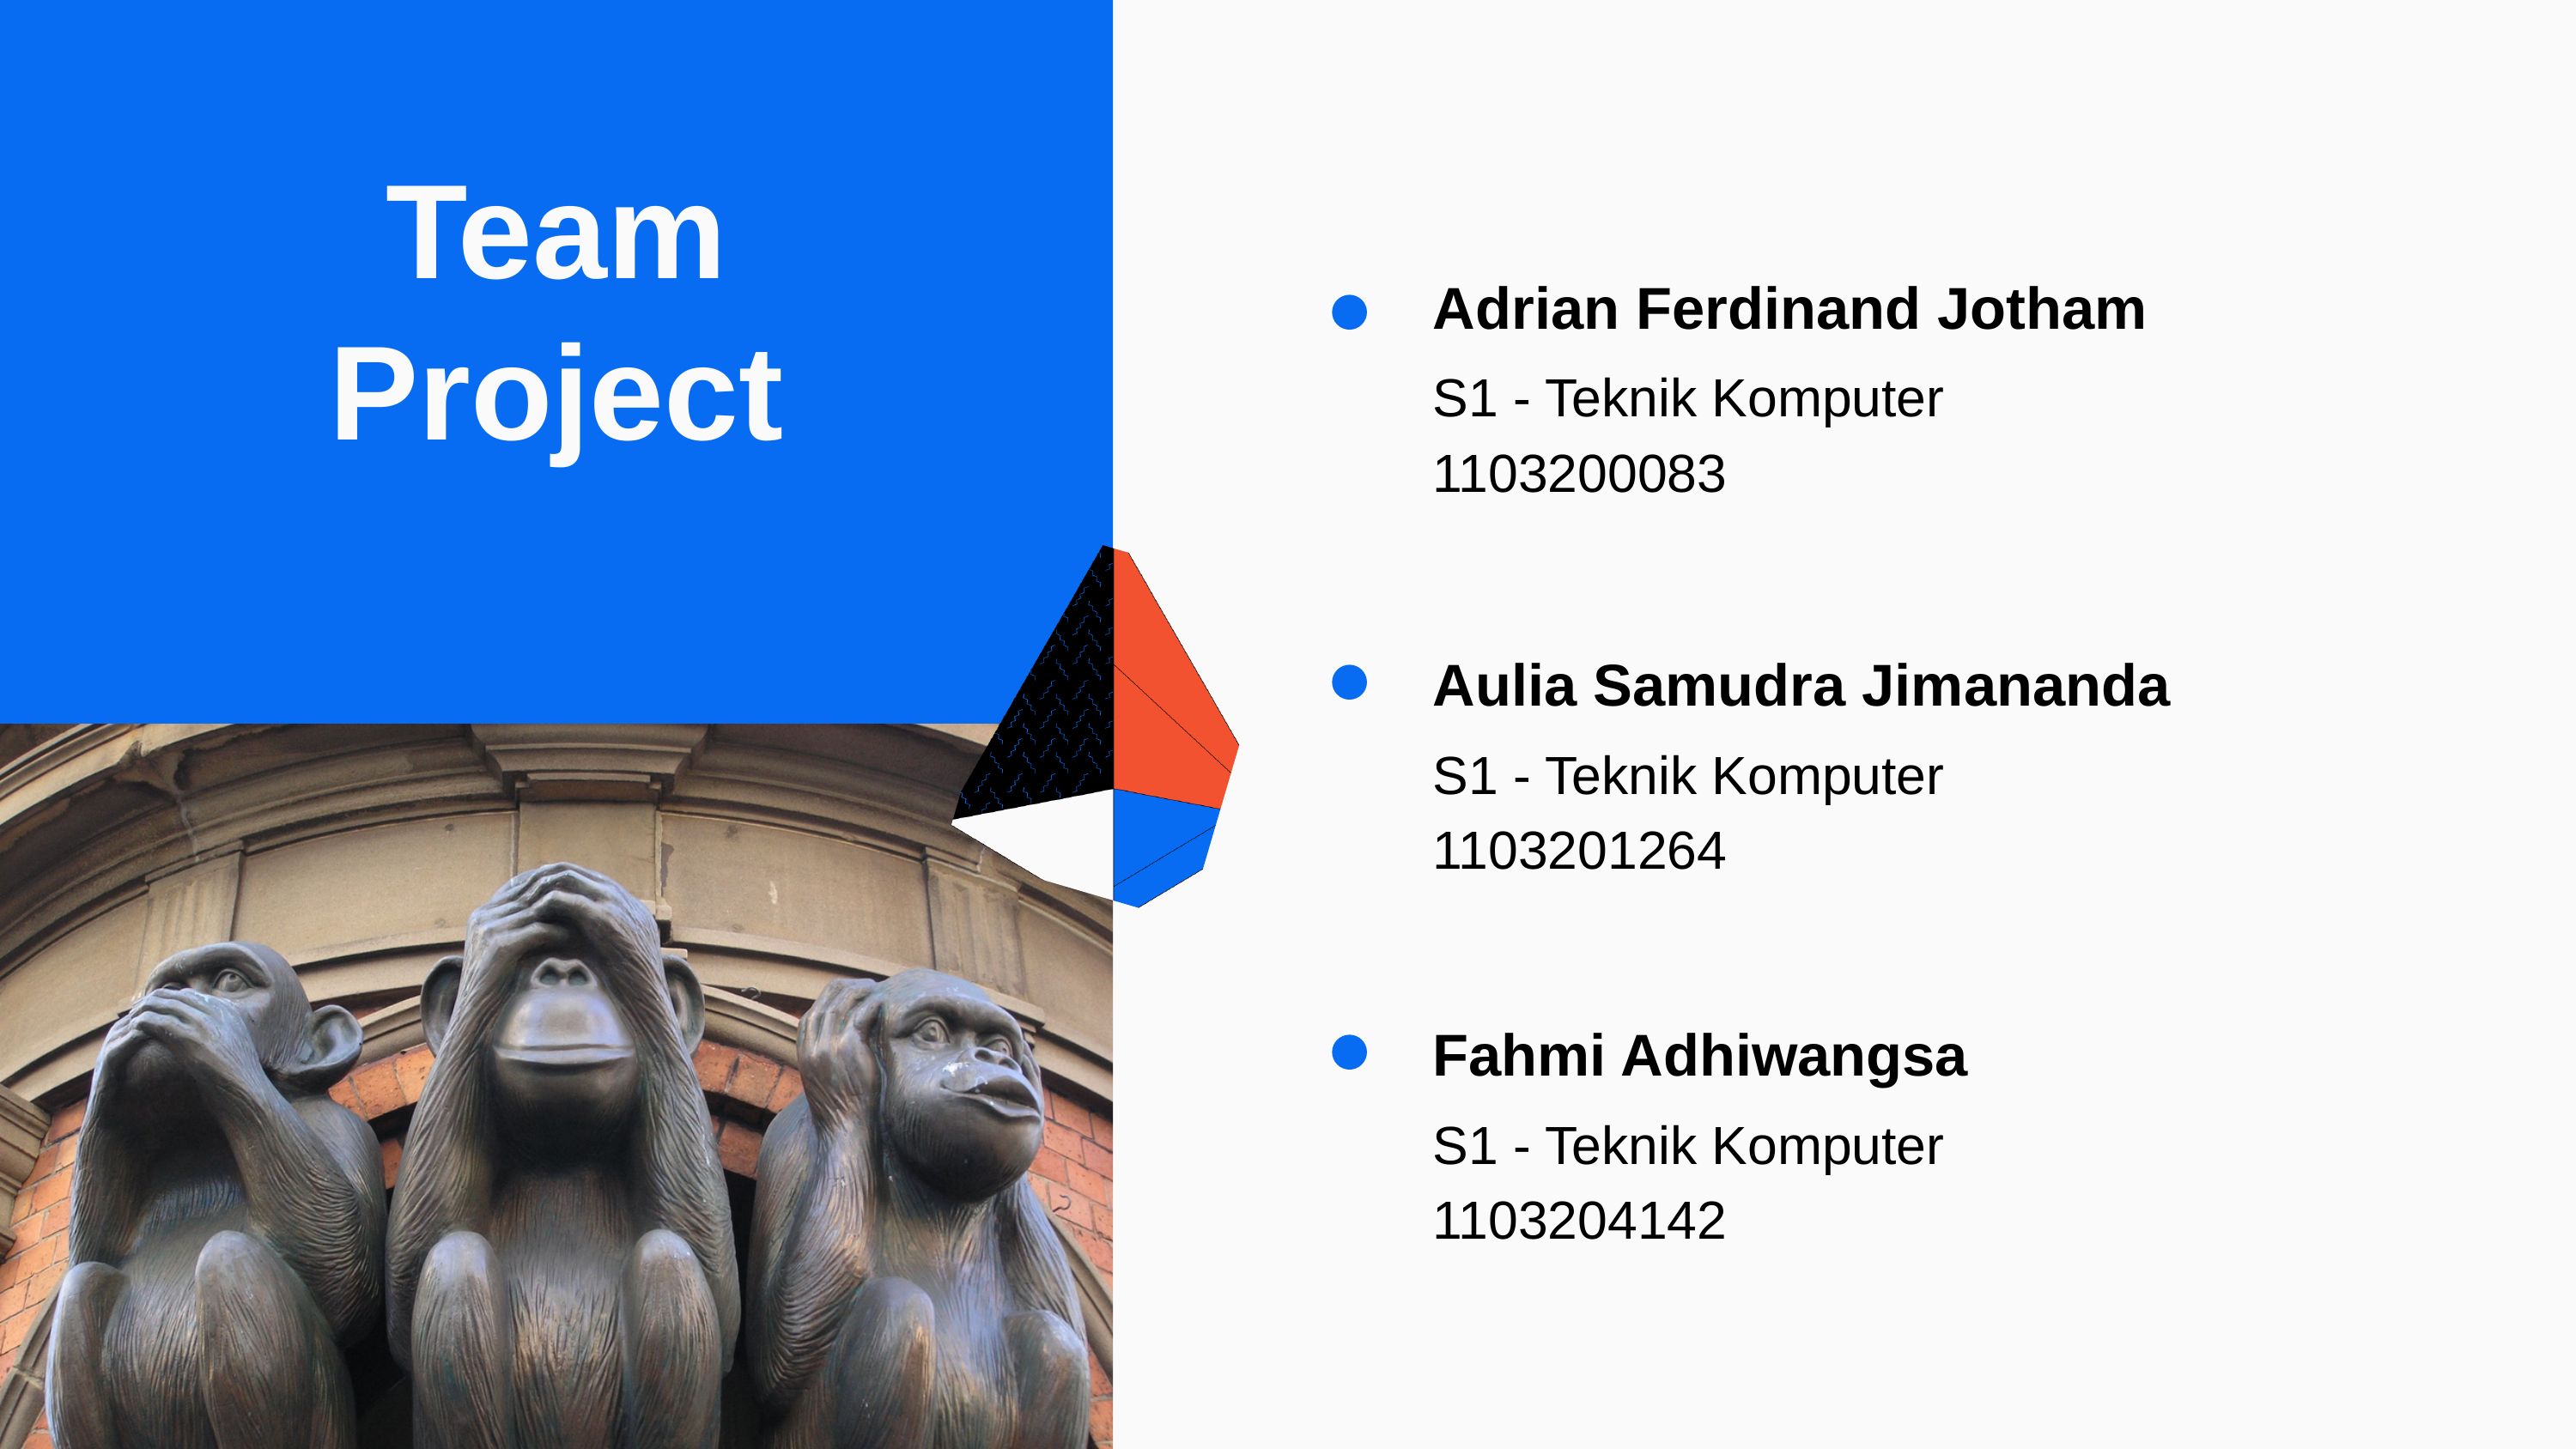

Team Project
Adrian Ferdinand Jotham
S1 - Teknik Komputer
1103200083

Aulia Samudra Jimananda
S1 - Teknik Komputer
1103201264

Fahmi Adhiwangsa
S1 - Teknik Komputer
1103204142